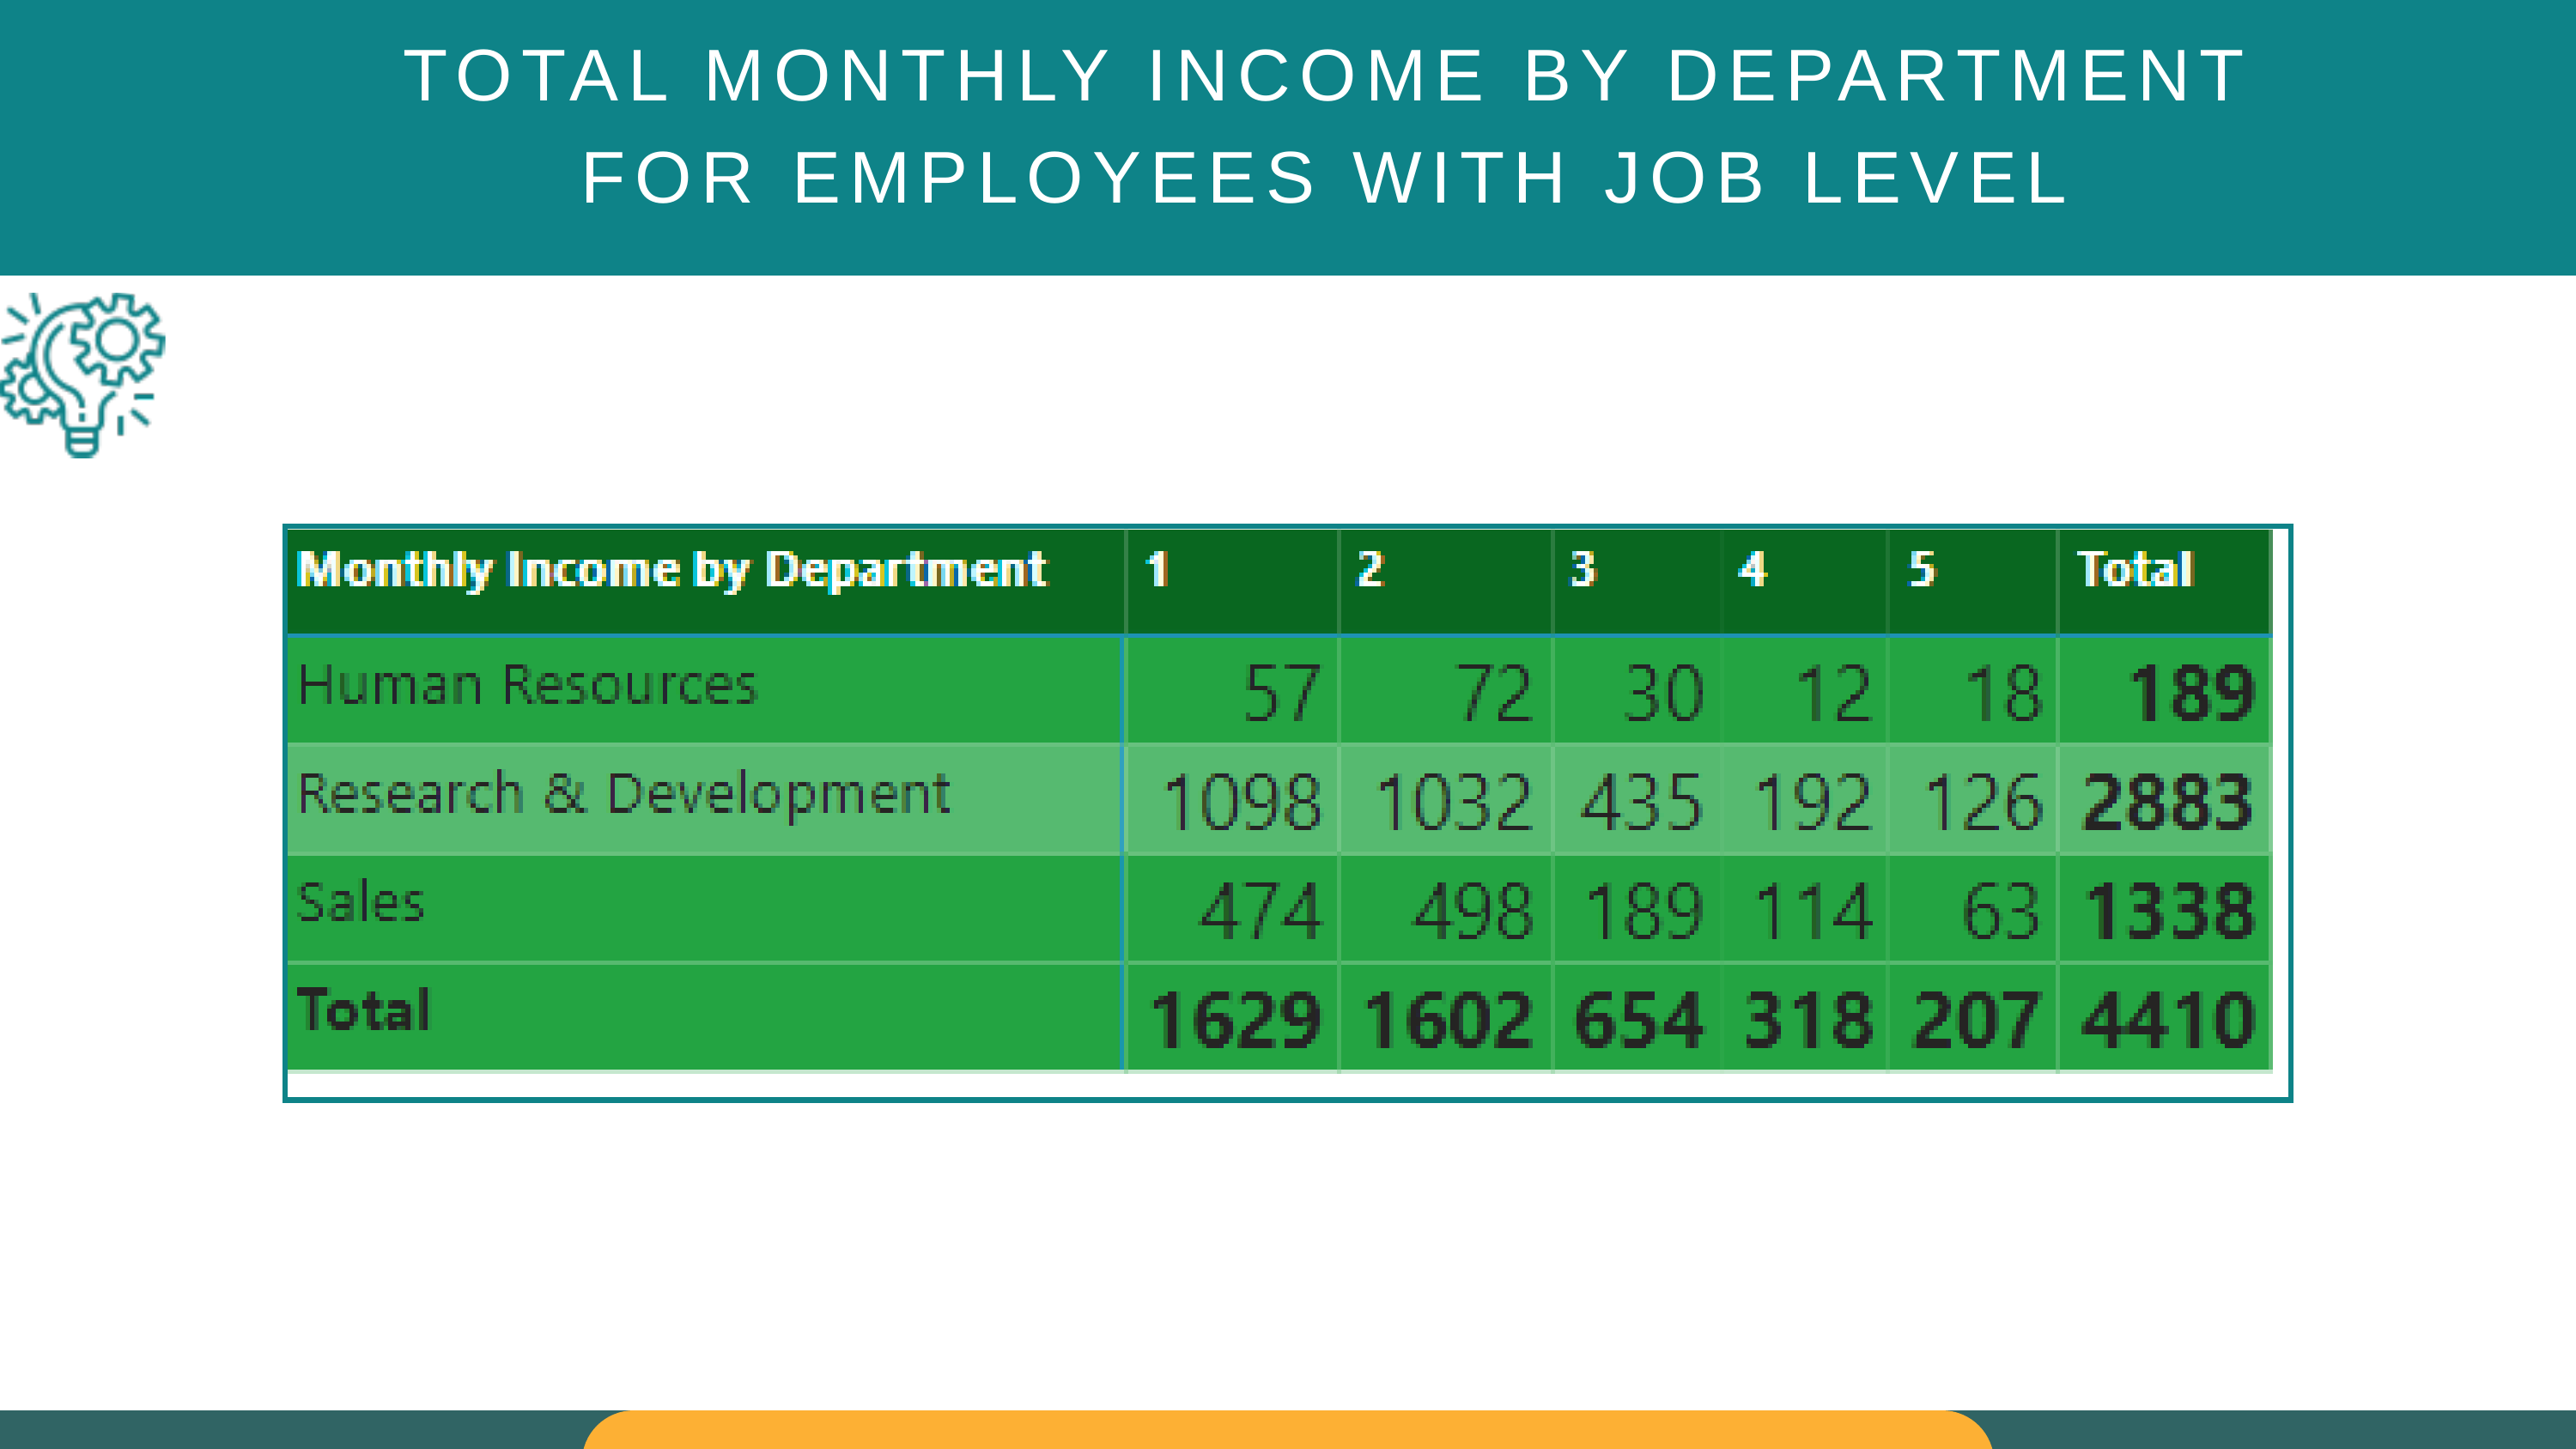

TOTAL MONTHLY INCOME BY DEPARTMENT
FOR EMPLOYEES WITH JOB LEVEL